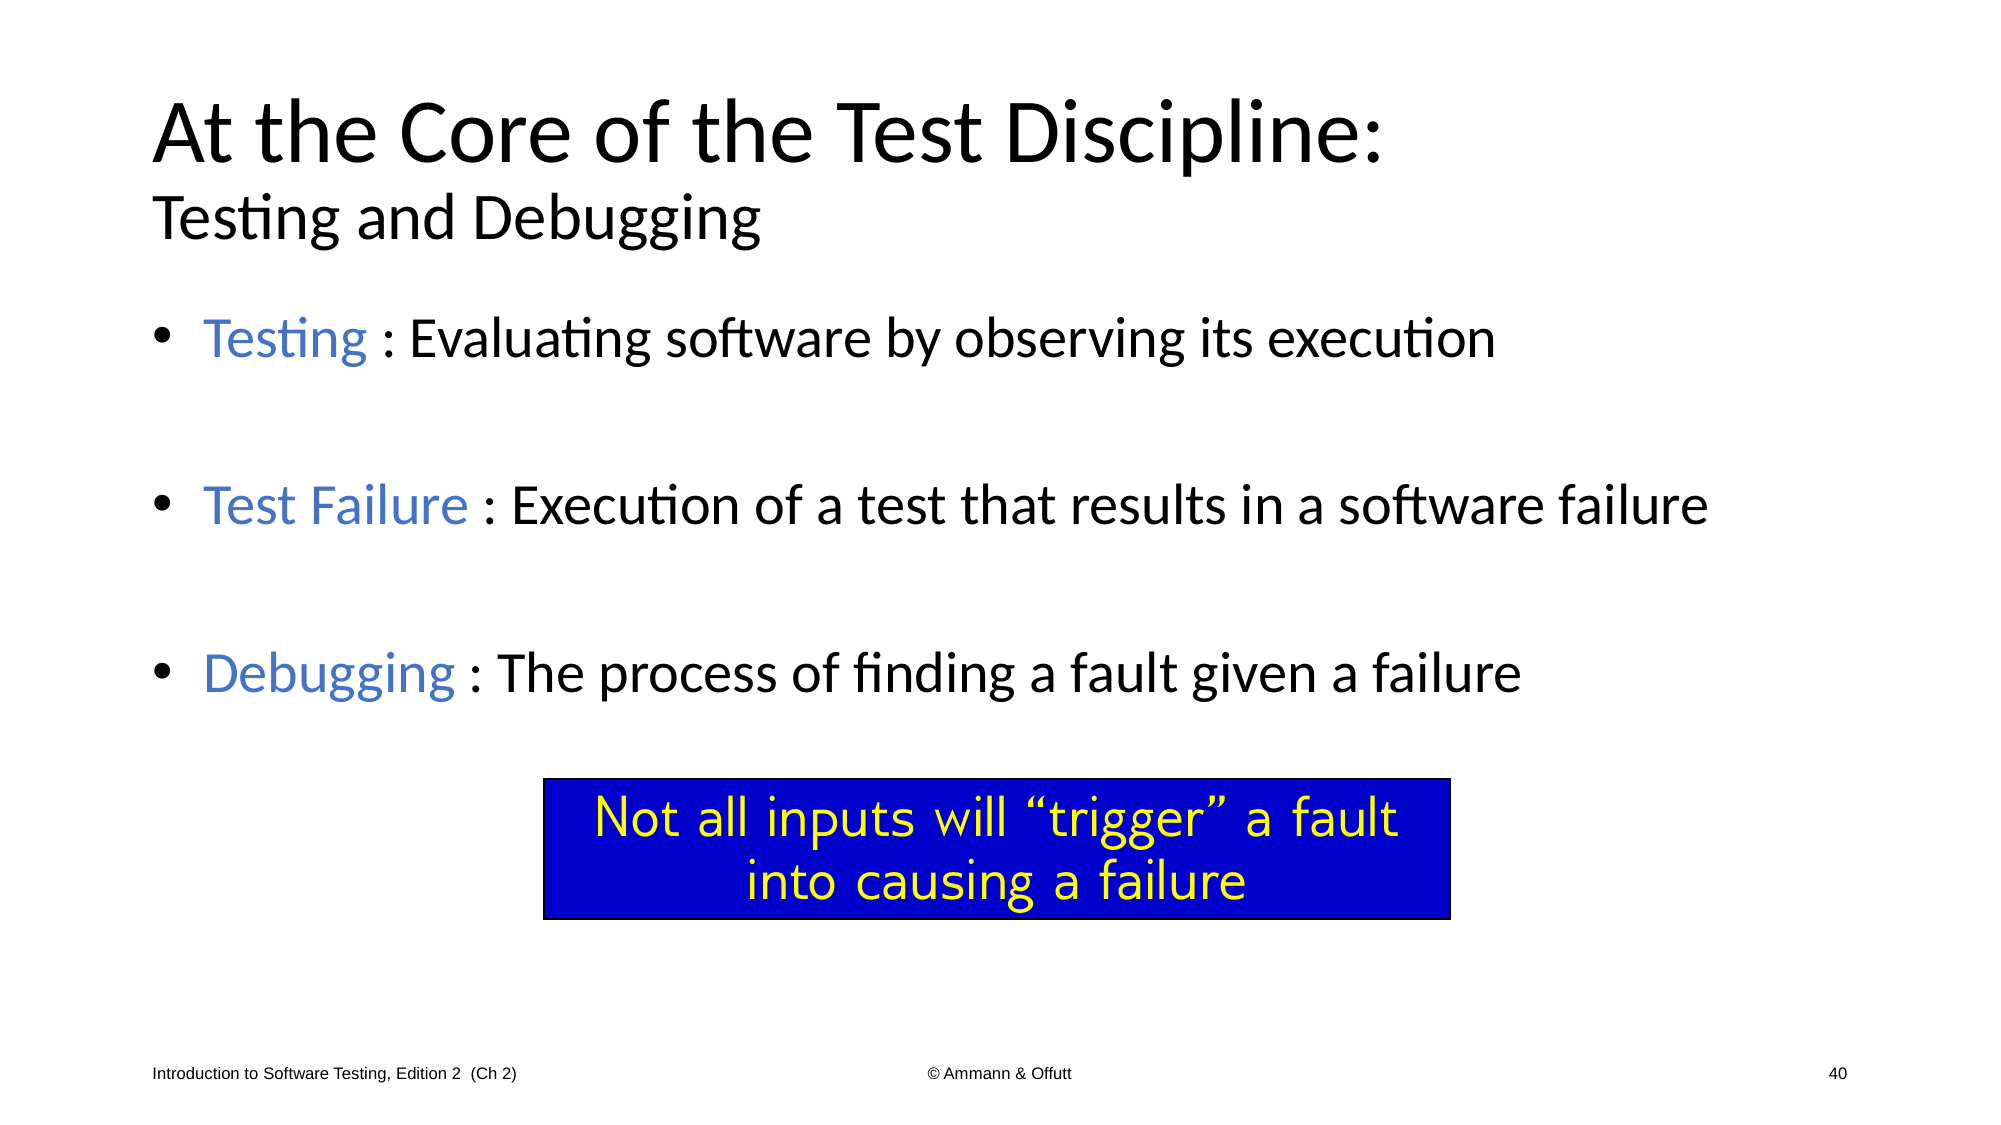

# At the Core of the Test Discipline: Testing and Debugging
 Testing : Evaluating software by observing its execution

 Test Failure : Execution of a test that results in a software failure

 Debugging : The process of finding a fault given a failure
Not all inputs will “trigger” a fault into causing a failure
Introduction to Software Testing, Edition 2  (Ch 2)
© Ammann & Offutt
40